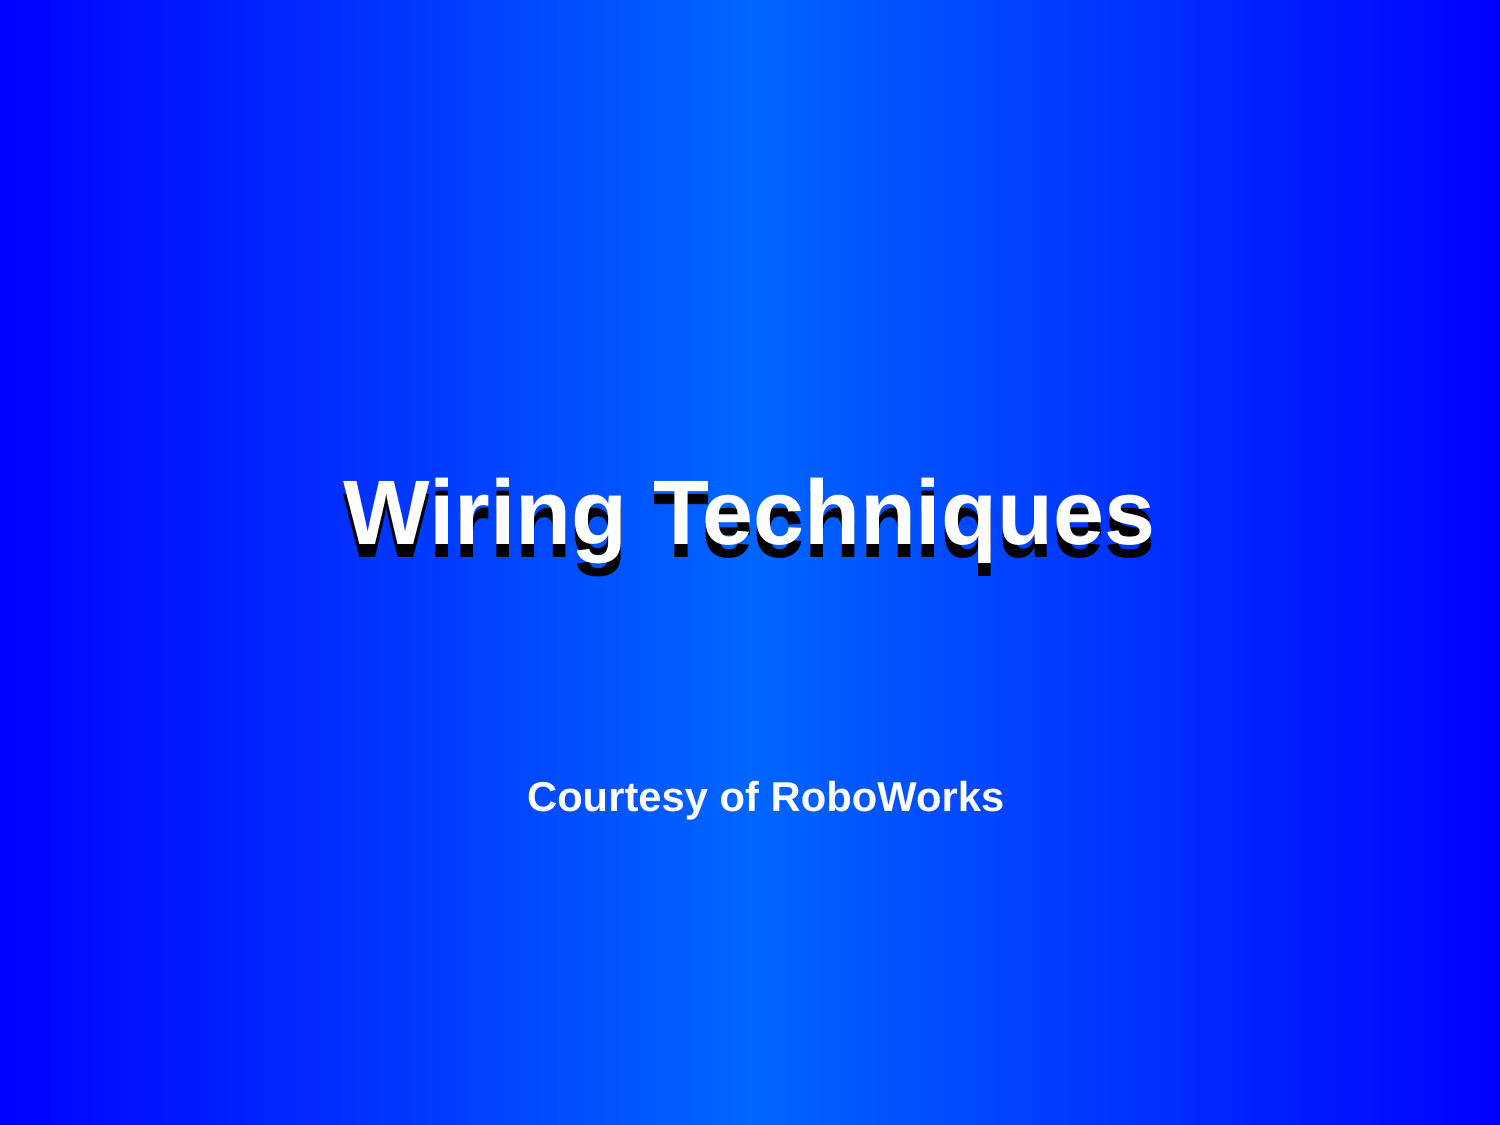

# Wiring Techniques
Wiring Techniques
Courtesy of RoboWorks